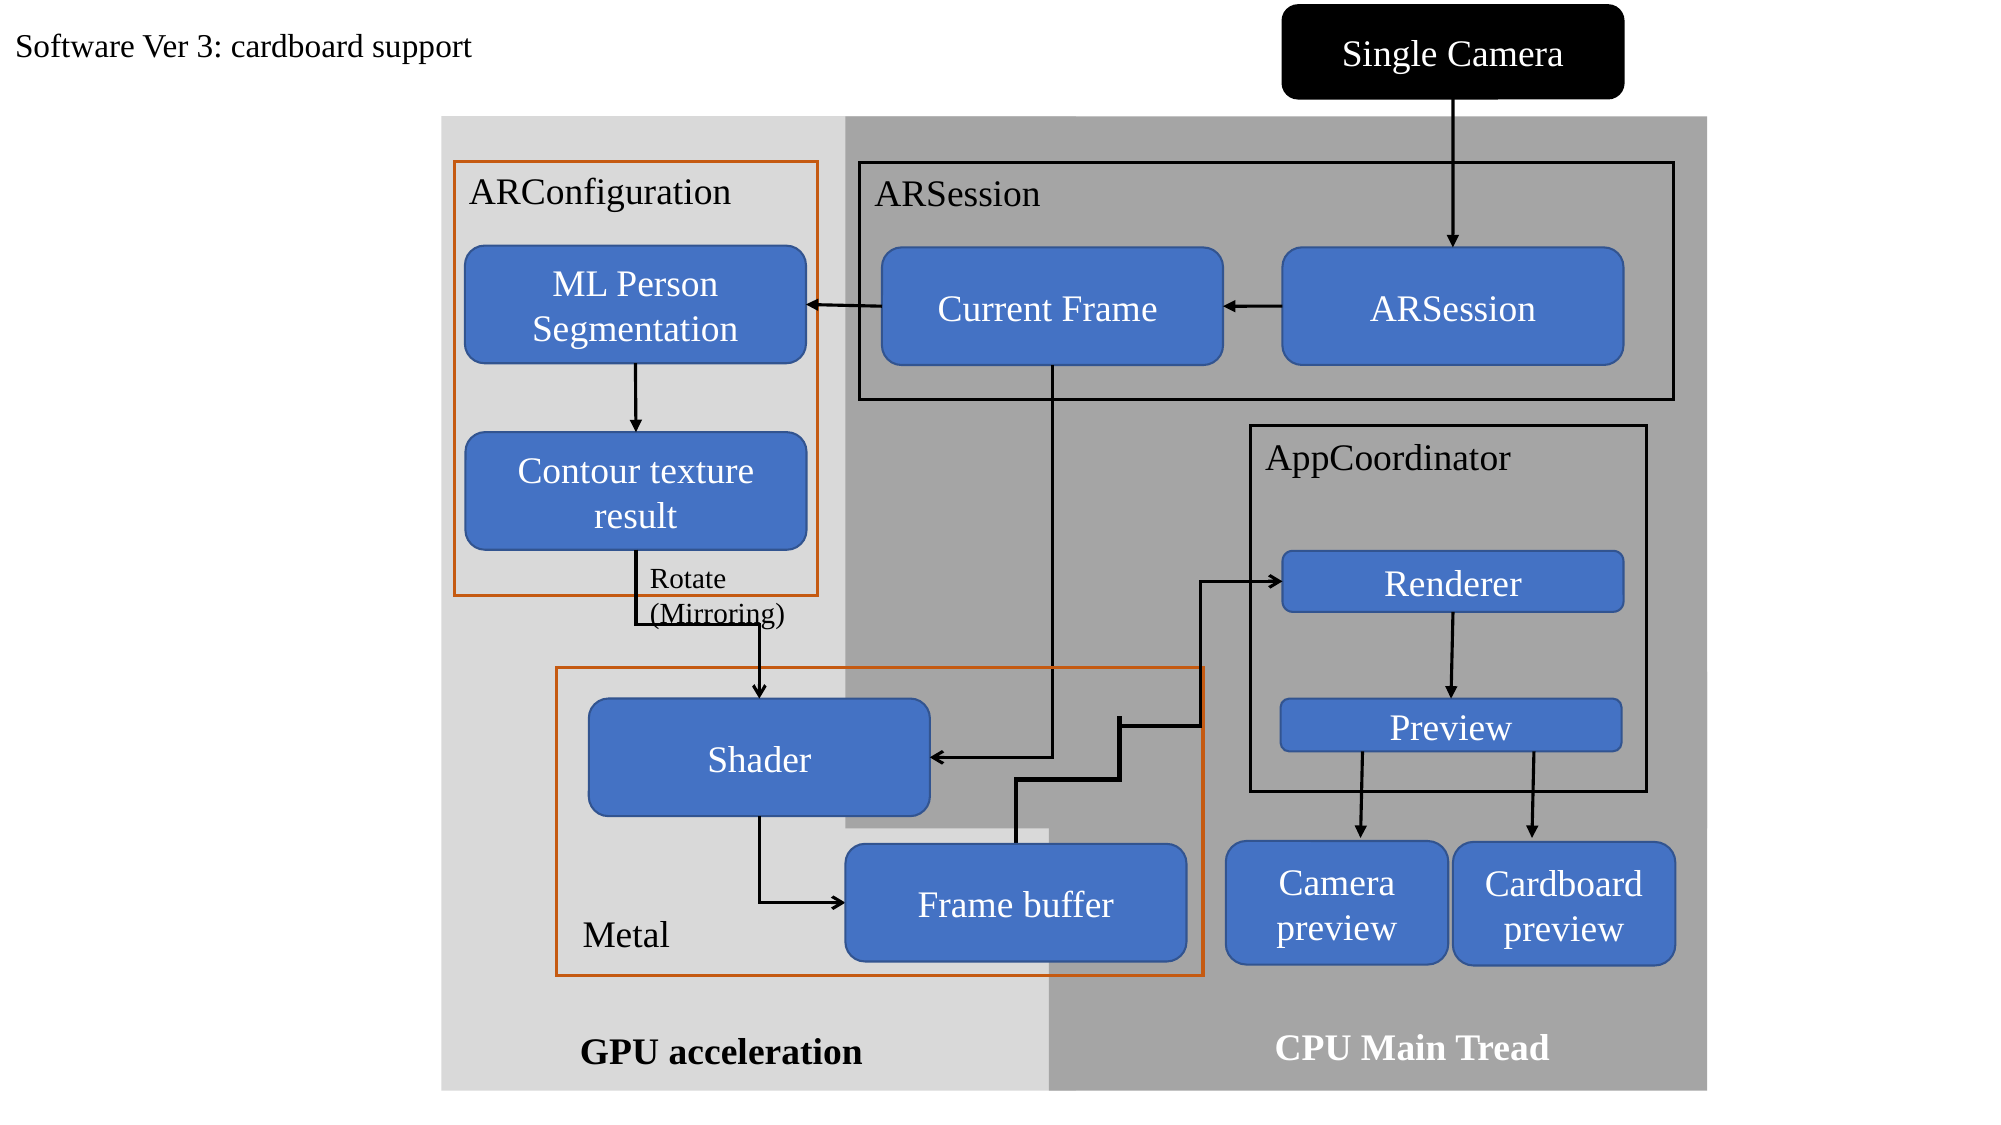

# Software Ver 3: cardboard support
Single Camera

ARConfiguration

ARSession

ML Person Segmentation
ARSession
Current Frame
AppCoordinator

Contour texture result
Renderer
Rotate
(Mirroring)

Preview
Shader
Camera preview
Cardboard preview
Frame buffer
Metal
 CPU Main Tread
GPU acceleration